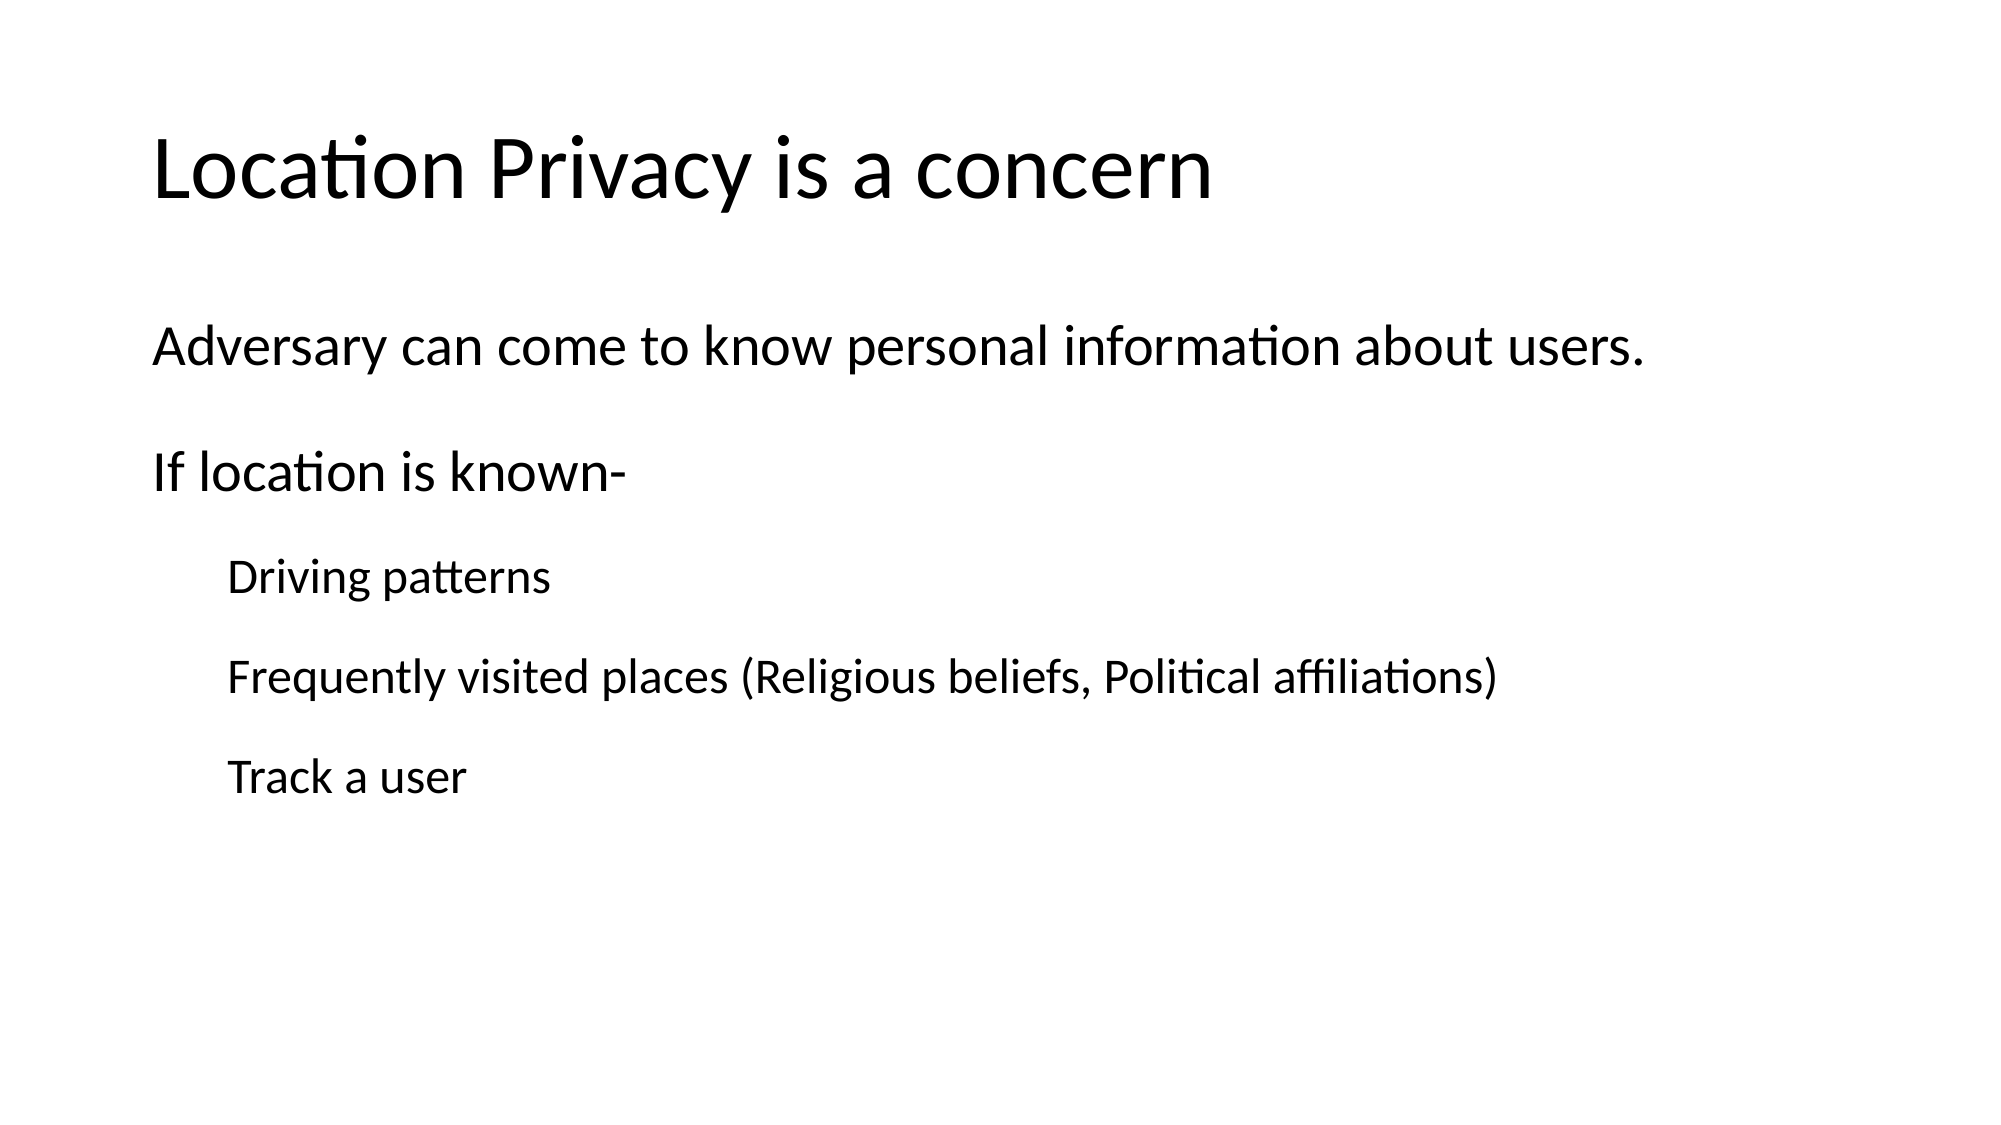

# Location Privacy is a concern
Adversary can come to know personal information about users.
If location is known-
Driving patterns
Frequently visited places (Religious beliefs, Political affiliations)
Track a user